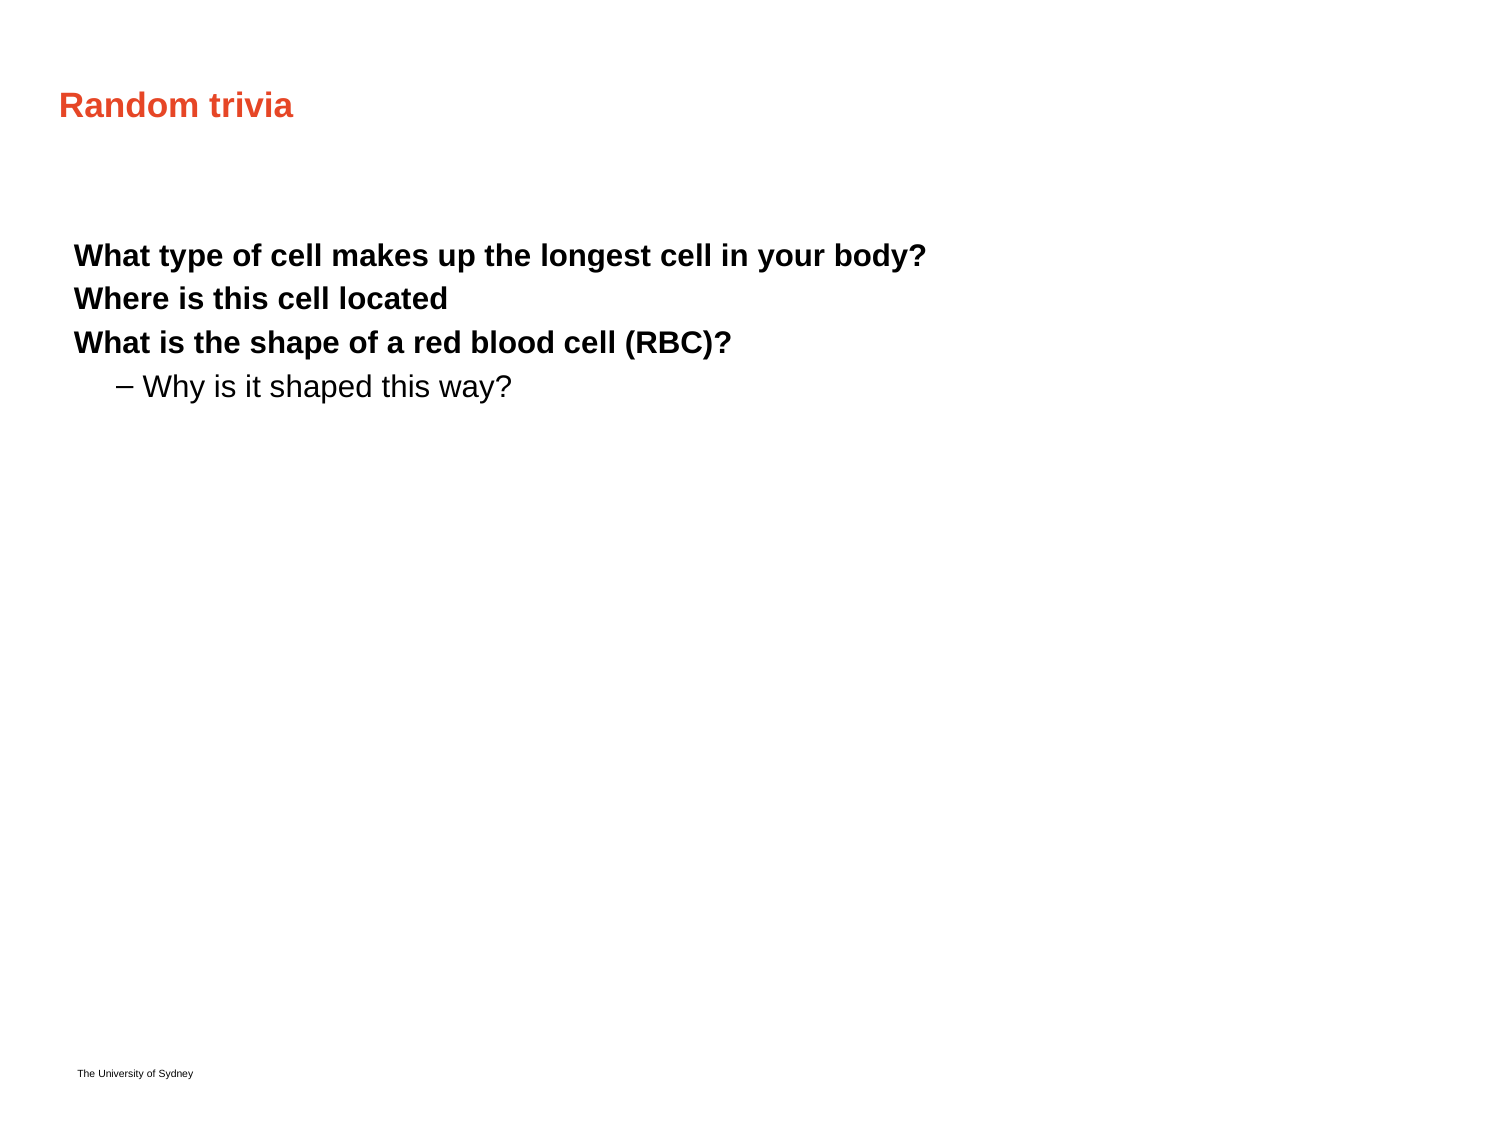

# Random trivia
What type of cell makes up the longest cell in your body?
Where is this cell located
What is the shape of a red blood cell (RBC)?
Why is it shaped this way?